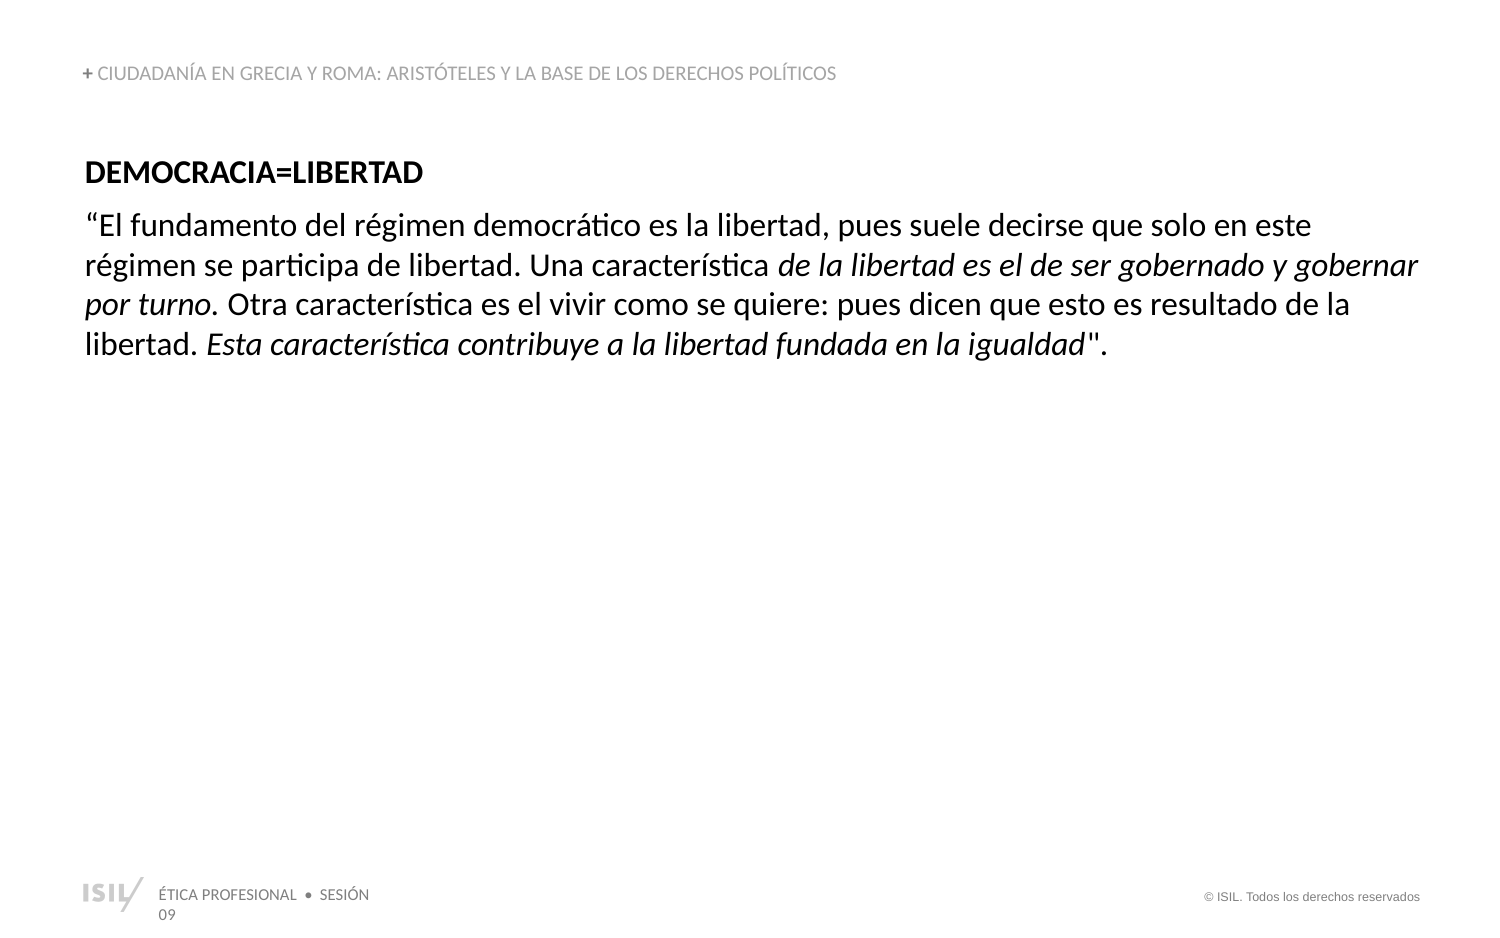

+ CIUDADANÍA EN GRECIA Y ROMA: ARISTÓTELES Y LA BASE DE LOS DERECHOS POLÍTICOS
DEMOCRACIA=LIBERTAD
“El fundamento del régimen democrático es la libertad, pues suele decirse que solo en este régimen se participa de libertad. Una característica de la libertad es el de ser gobernado y gobernar por turno. Otra característica es el vivir como se quiere: pues dicen que esto es resultado de la libertad. Esta característica contribuye a la libertad fundada en la igualdad".